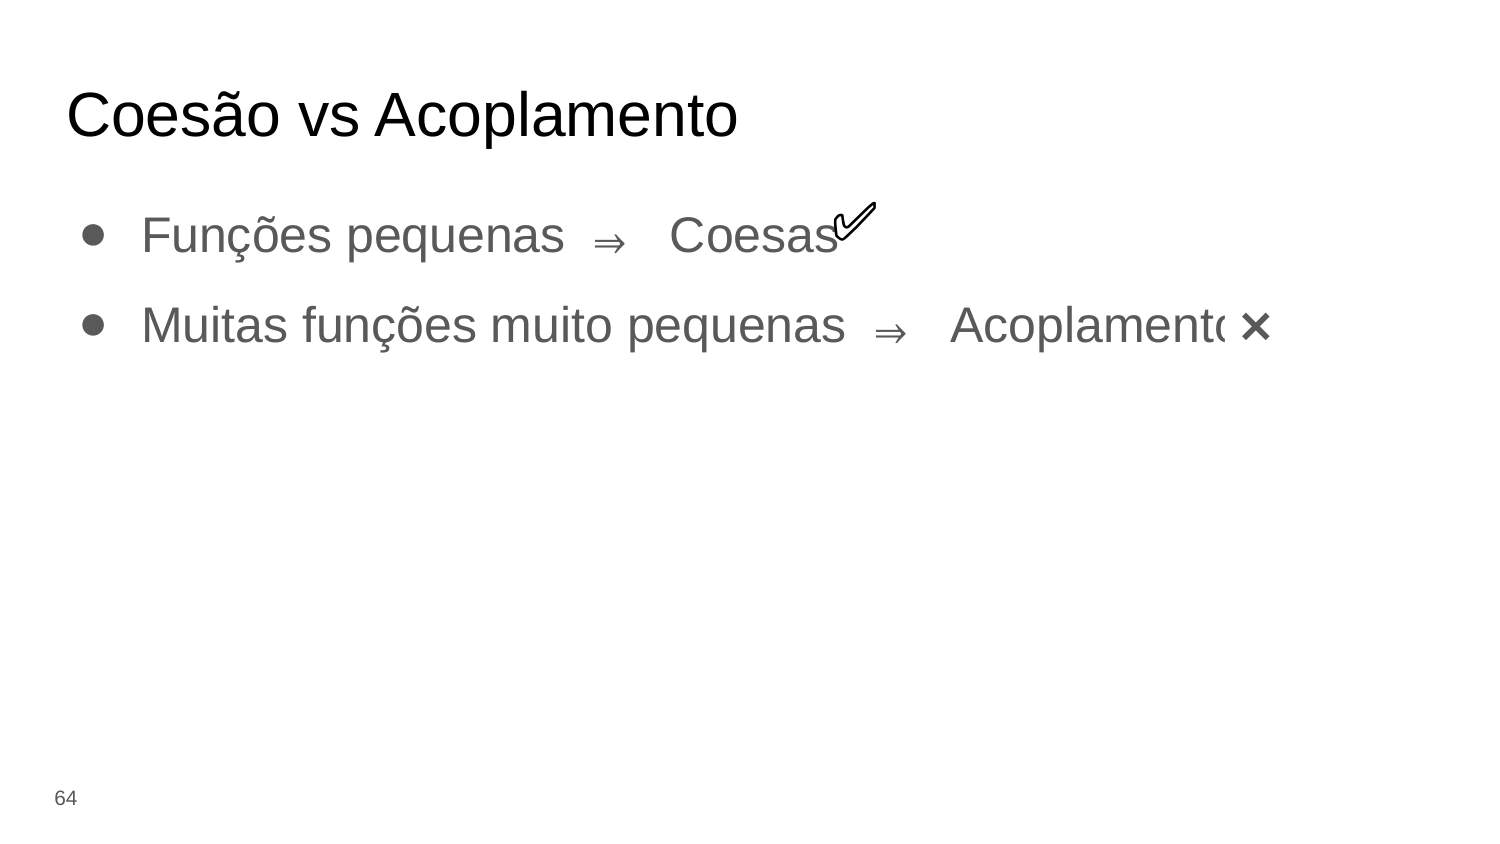

# Coesão vs Acoplamento
✅
Funções pequenas ⇒ Coesas
Muitas funções muito pequenas ⇒ Acoplamento

❌
64